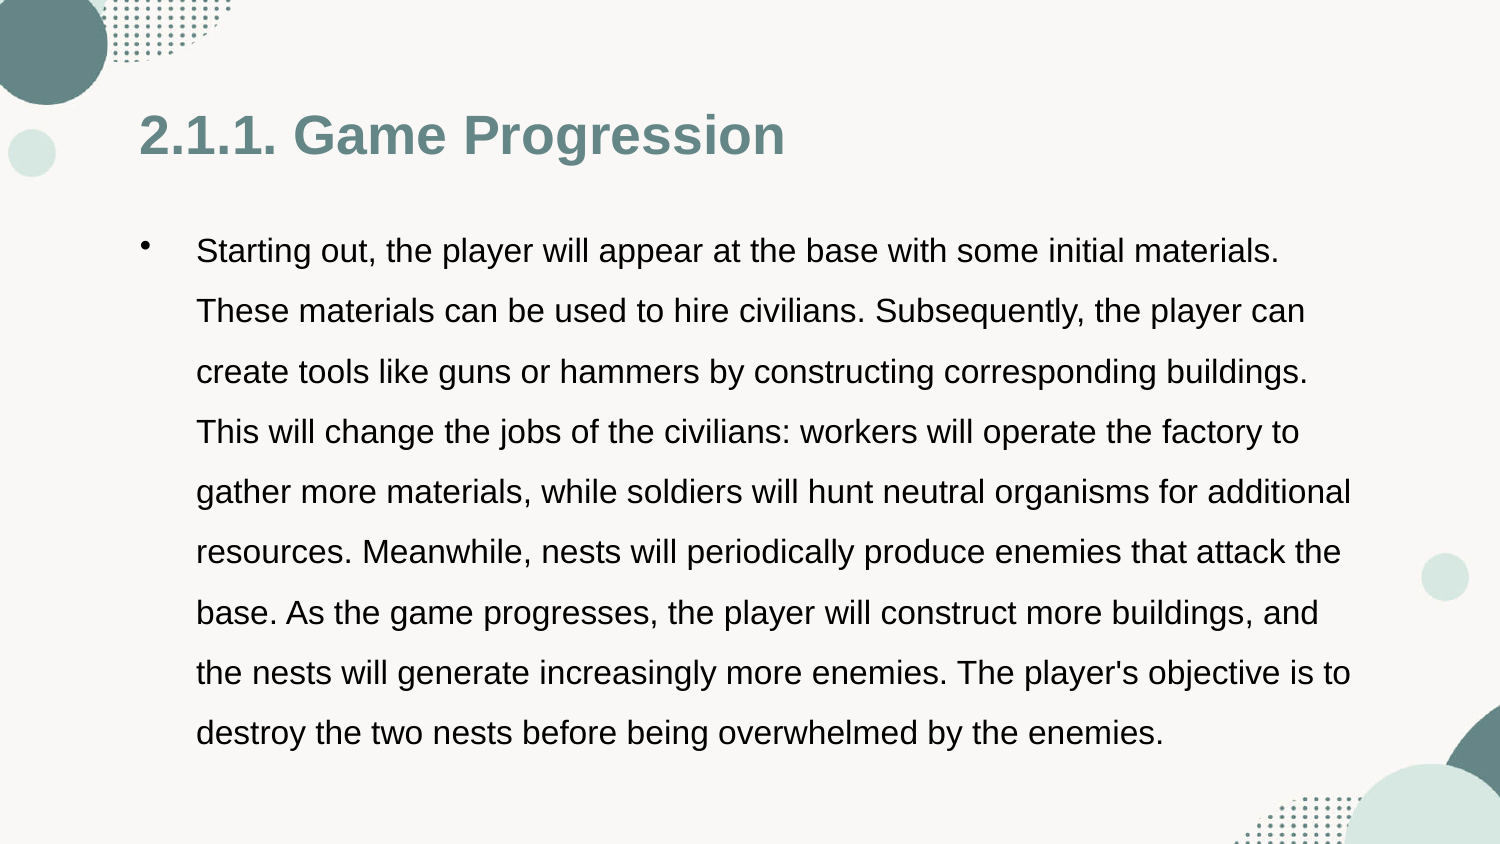

2.1.1. Game Progression
Starting out, the player will appear at the base with some initial materials. These materials can be used to hire civilians. Subsequently, the player can create tools like guns or hammers by constructing corresponding buildings. This will change the jobs of the civilians: workers will operate the factory to gather more materials, while soldiers will hunt neutral organisms for additional resources. Meanwhile, nests will periodically produce enemies that attack the base. As the game progresses, the player will construct more buildings, and the nests will generate increasingly more enemies. The player's objective is to destroy the two nests before being overwhelmed by the enemies.